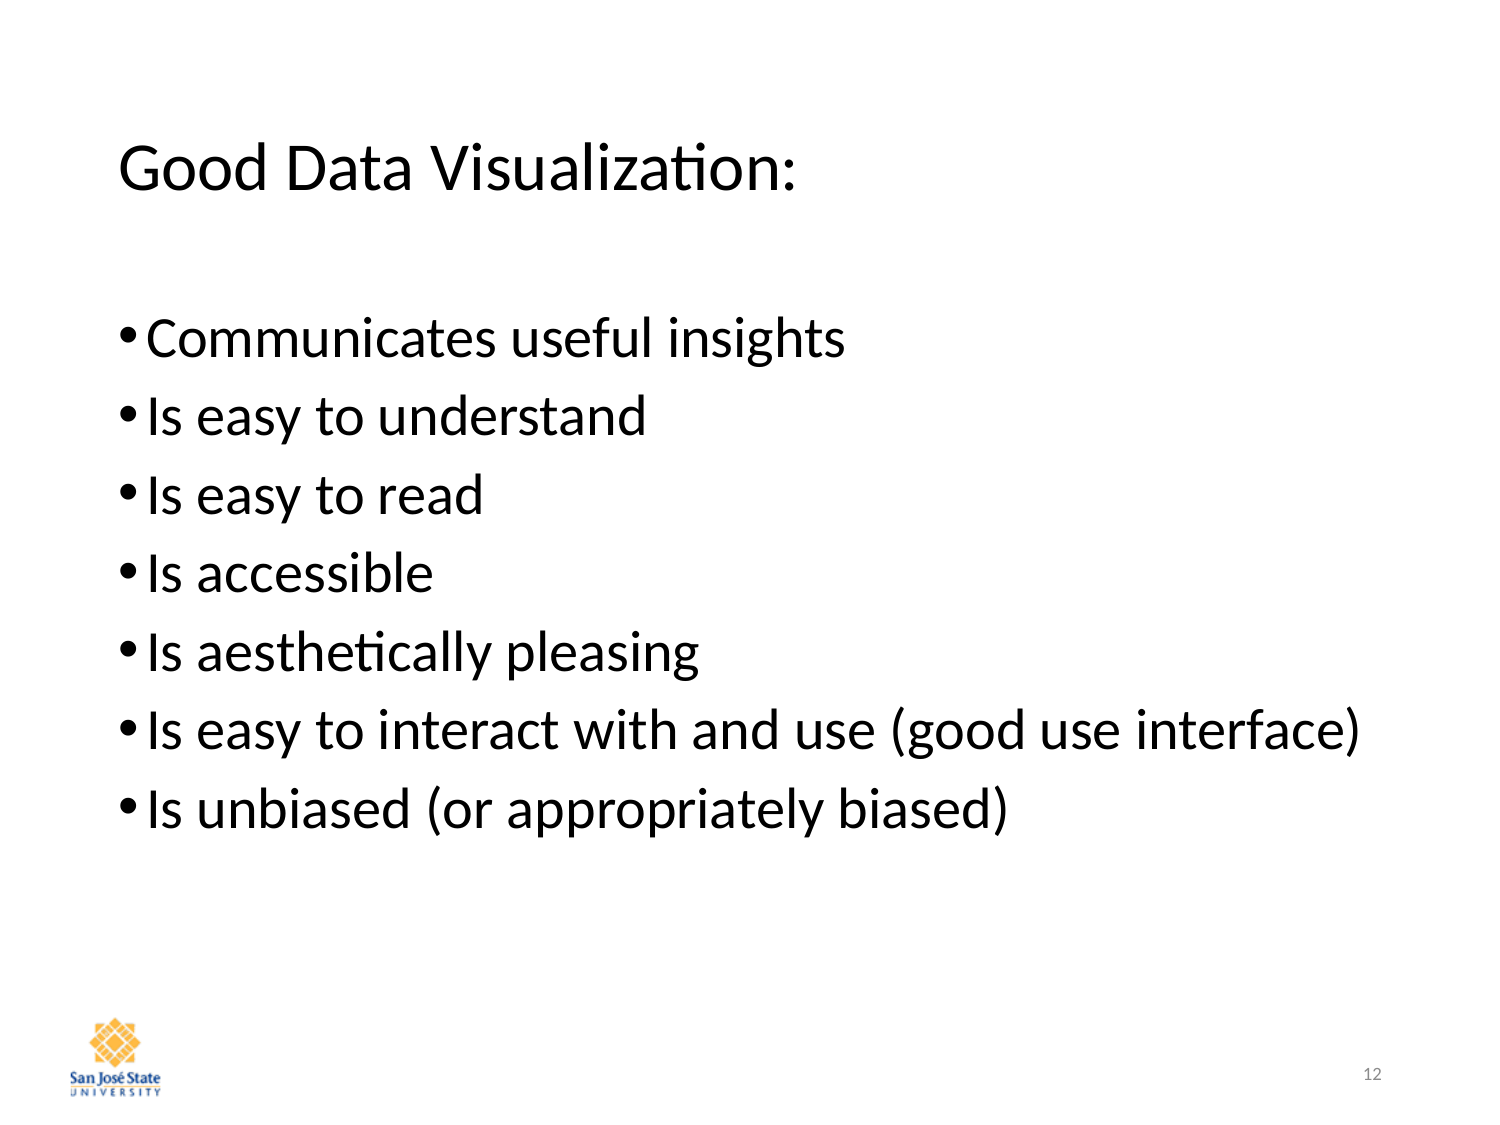

# Good Data Visualization:
Communicates useful insights
Is easy to understand
Is easy to read
Is accessible
Is aesthetically pleasing
Is easy to interact with and use (good use interface)
Is unbiased (or appropriately biased)
12